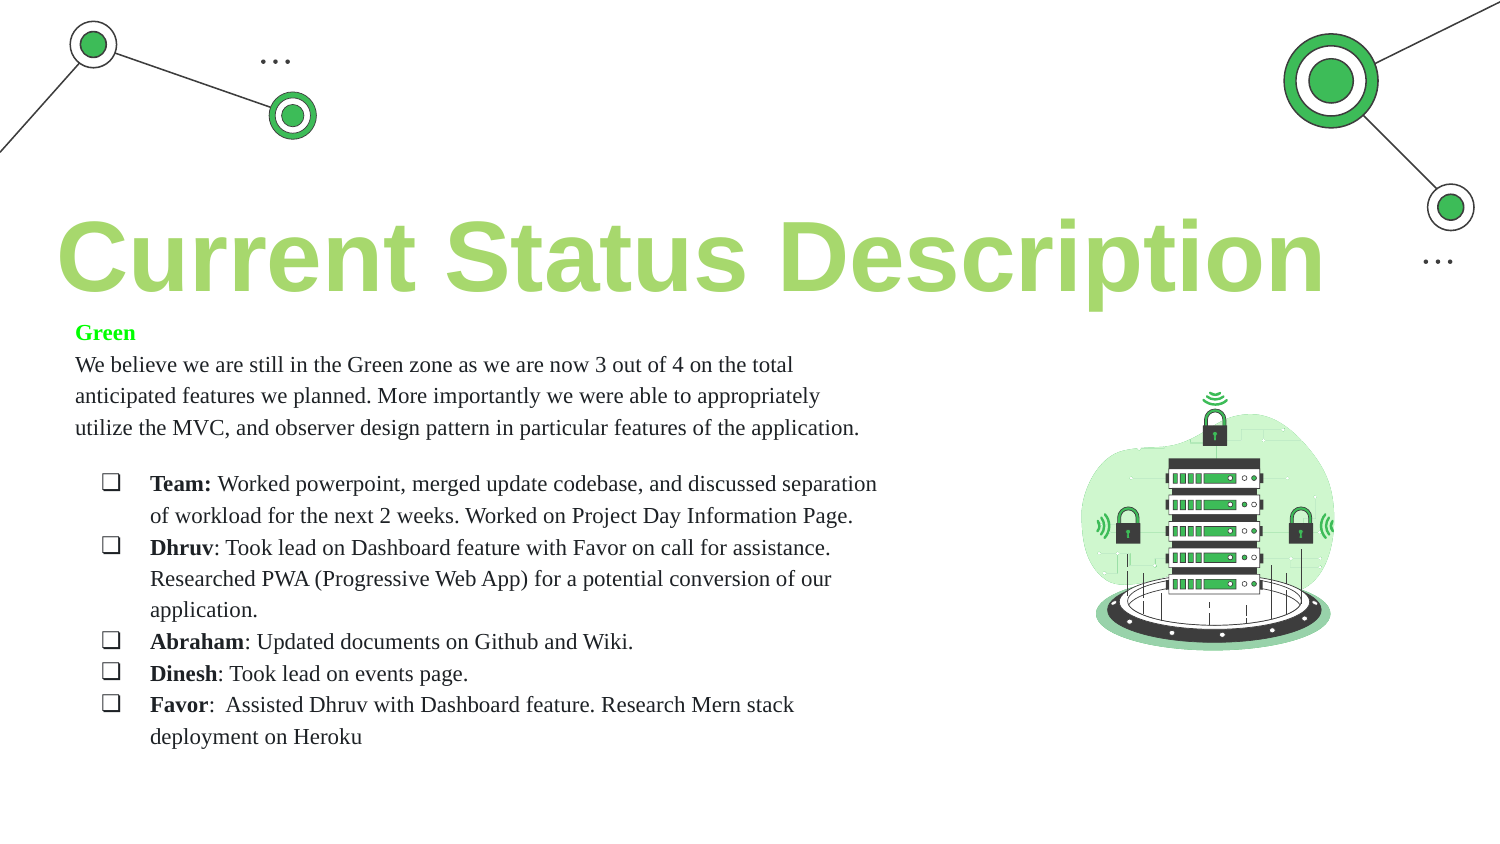

Current Status Description
Green
We believe we are still in the Green zone as we are now 3 out of 4 on the total anticipated features we planned. More importantly we were able to appropriately utilize the MVC, and observer design pattern in particular features of the application.
Team: Worked powerpoint, merged update codebase, and discussed separation of workload for the next 2 weeks. Worked on Project Day Information Page.
Dhruv: Took lead on Dashboard feature with Favor on call for assistance. Researched PWA (Progressive Web App) for a potential conversion of our application.
Abraham: Updated documents on Github and Wiki.
Dinesh: Took lead on events page.
Favor:  Assisted Dhruv with Dashboard feature. Research Mern stack deployment on Heroku